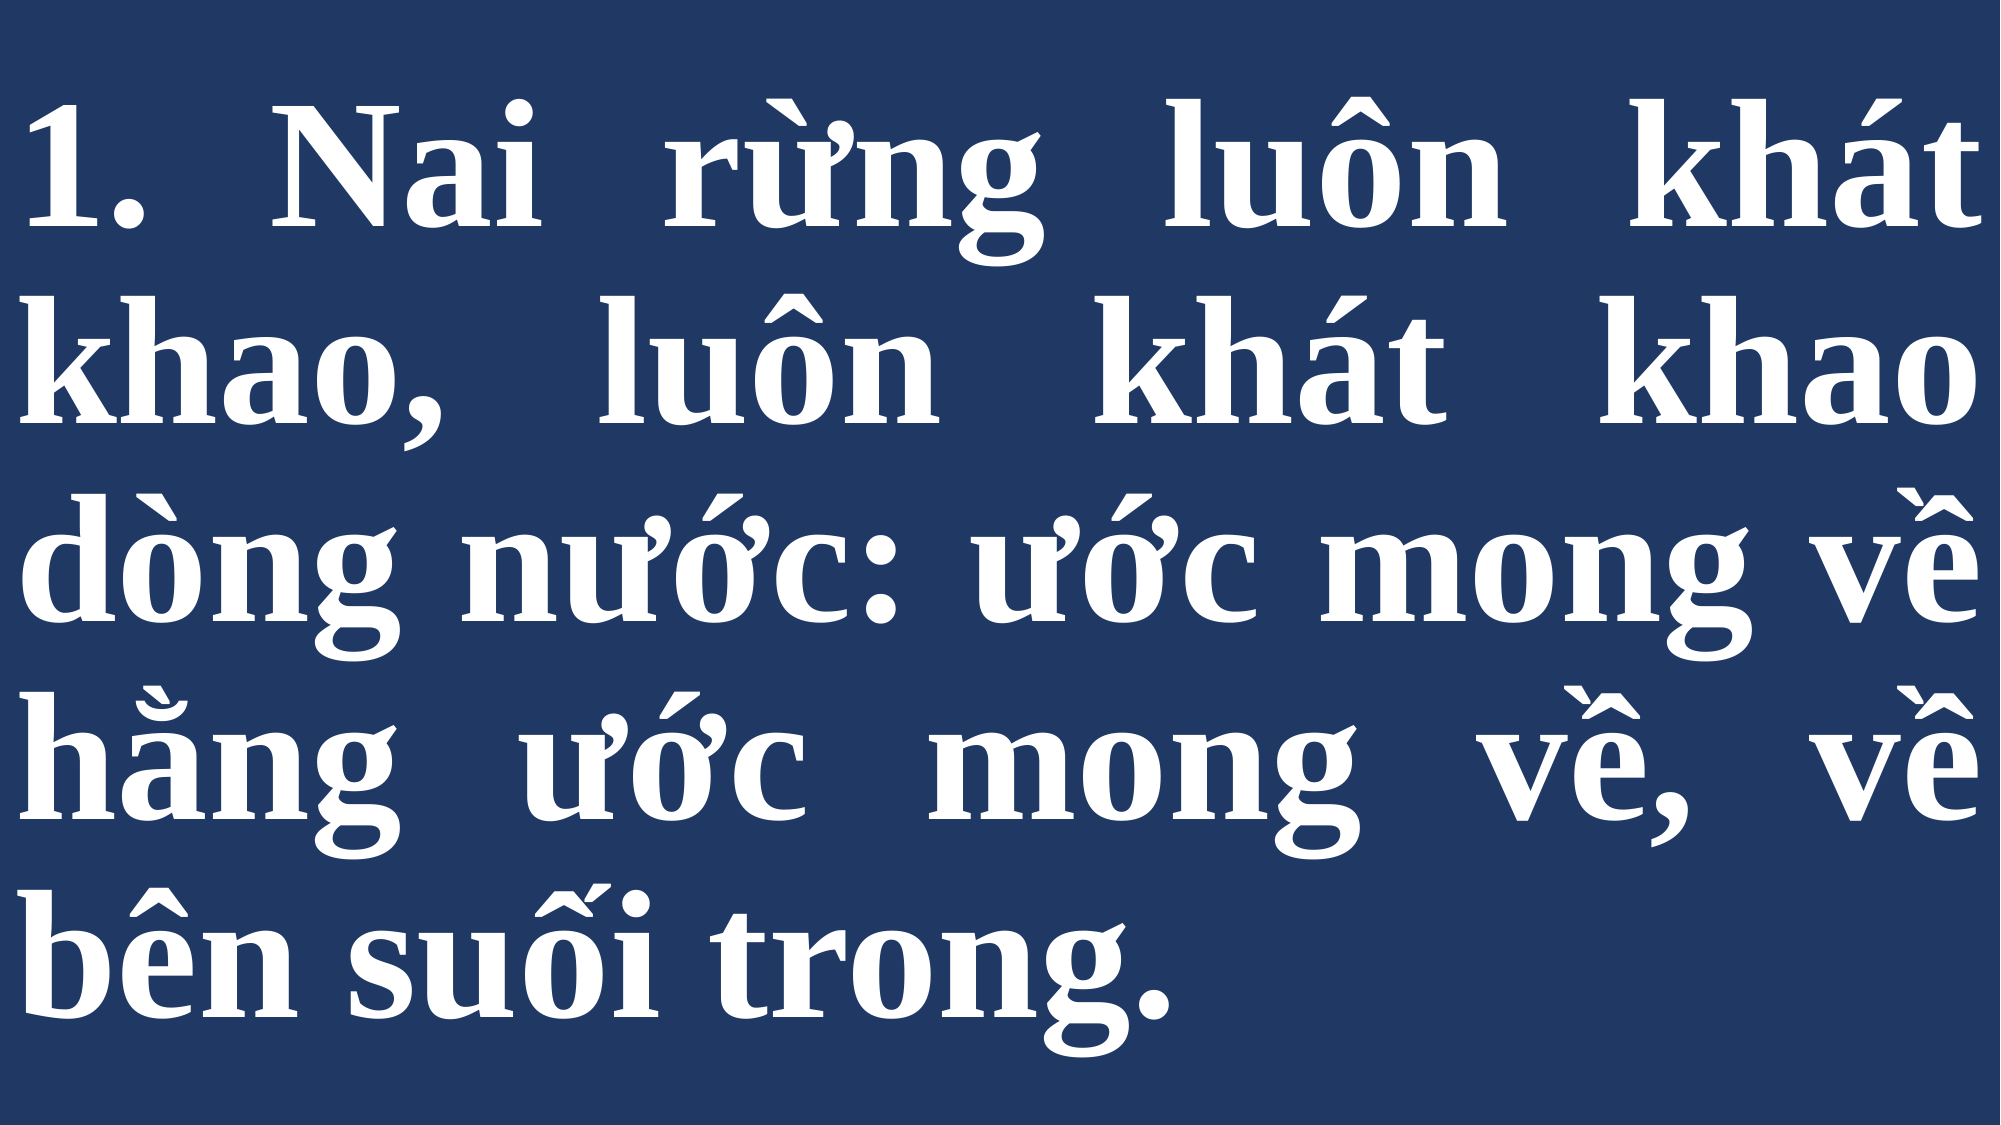

# 1. Nai rừng luôn khát khao, luôn khát khao dòng nước: ước mong về hằng ước mong về, về bên suối trong.